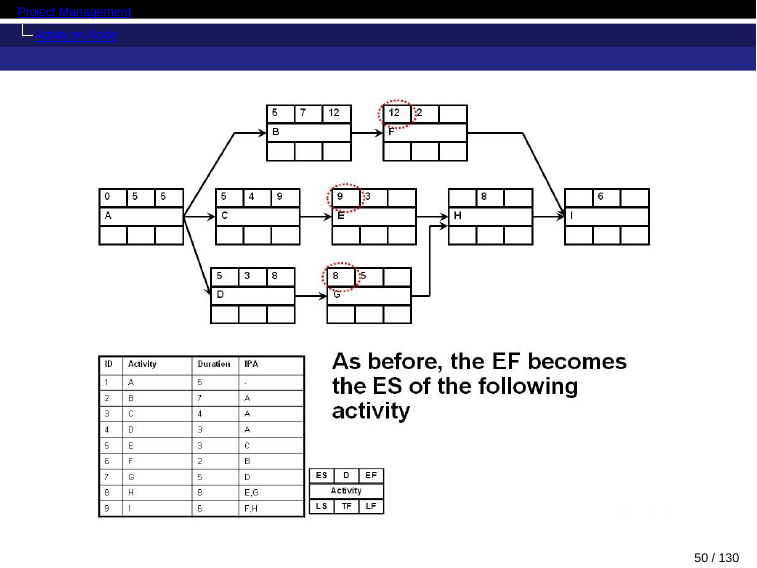

Project Management

Activity on Node

50 / 130